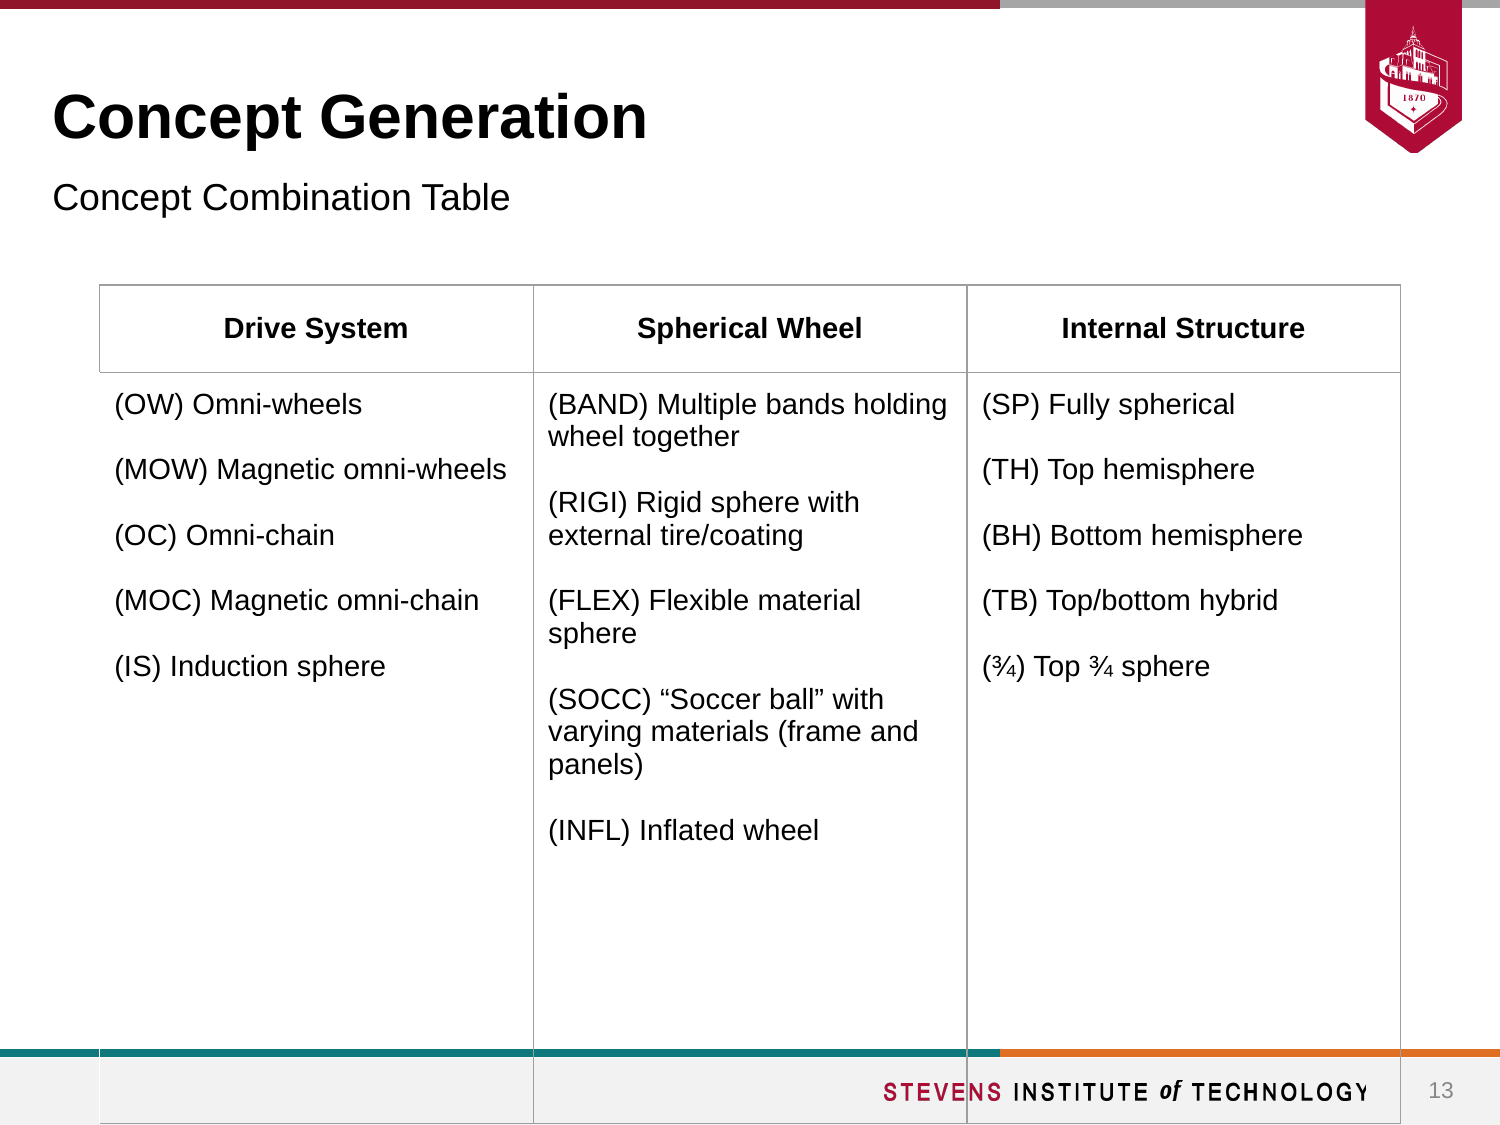

# Concept Generation
Concept Combination Table
| Drive System | Spherical Wheel | Internal Structure |
| --- | --- | --- |
| (OW) Omni-wheels (MOW) Magnetic omni-wheels (OC) Omni-chain (MOC) Magnetic omni-chain (IS) Induction sphere | (BAND) Multiple bands holding wheel together (RIGI) Rigid sphere with external tire/coating (FLEX) Flexible material sphere (SOCC) “Soccer ball” with varying materials (frame and panels) (INFL) Inflated wheel | (SP) Fully spherical (TH) Top hemisphere (BH) Bottom hemisphere (TB) Top/bottom hybrid (¾) Top ¾ sphere |
13